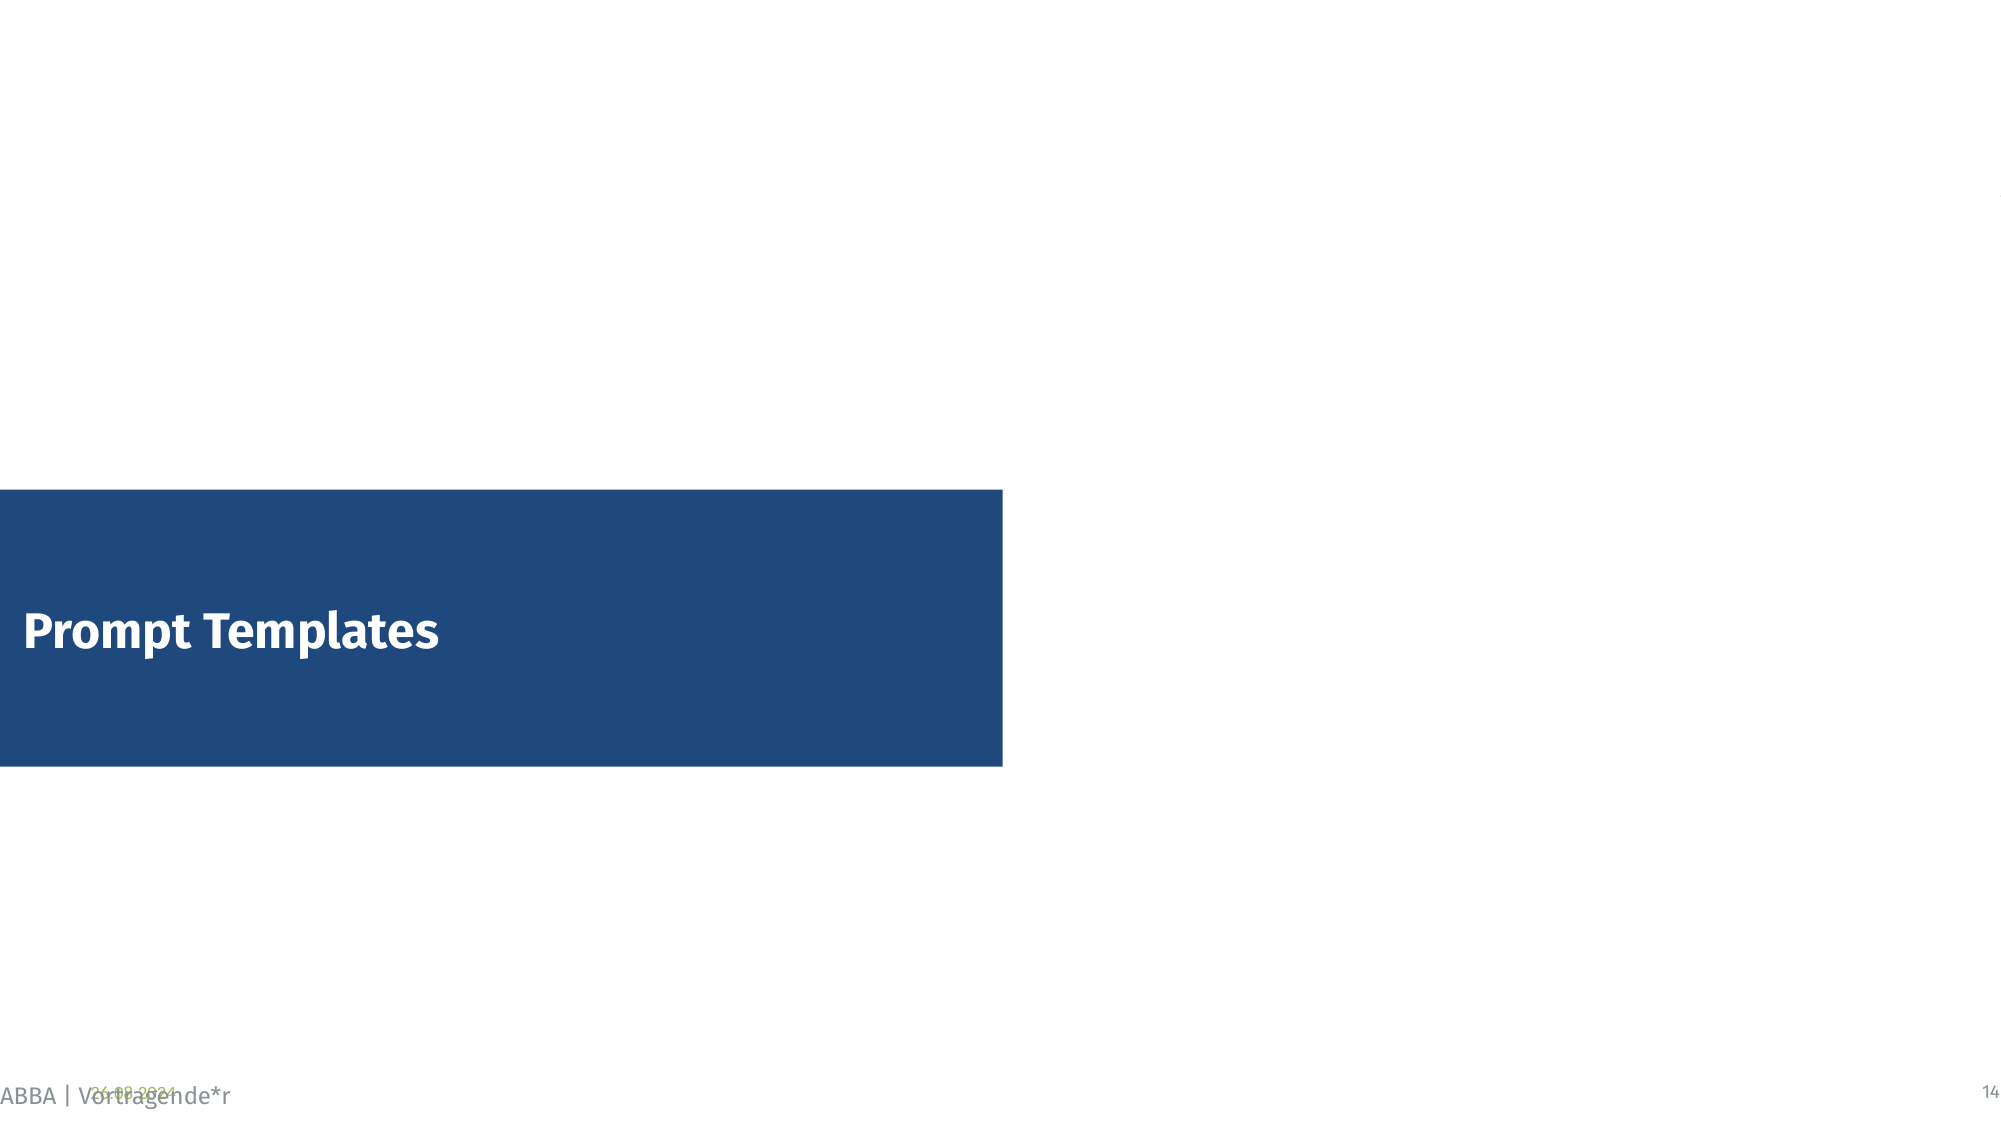

# Prompt Templates
26.08.2024
ABBA | Vortragende*r
14